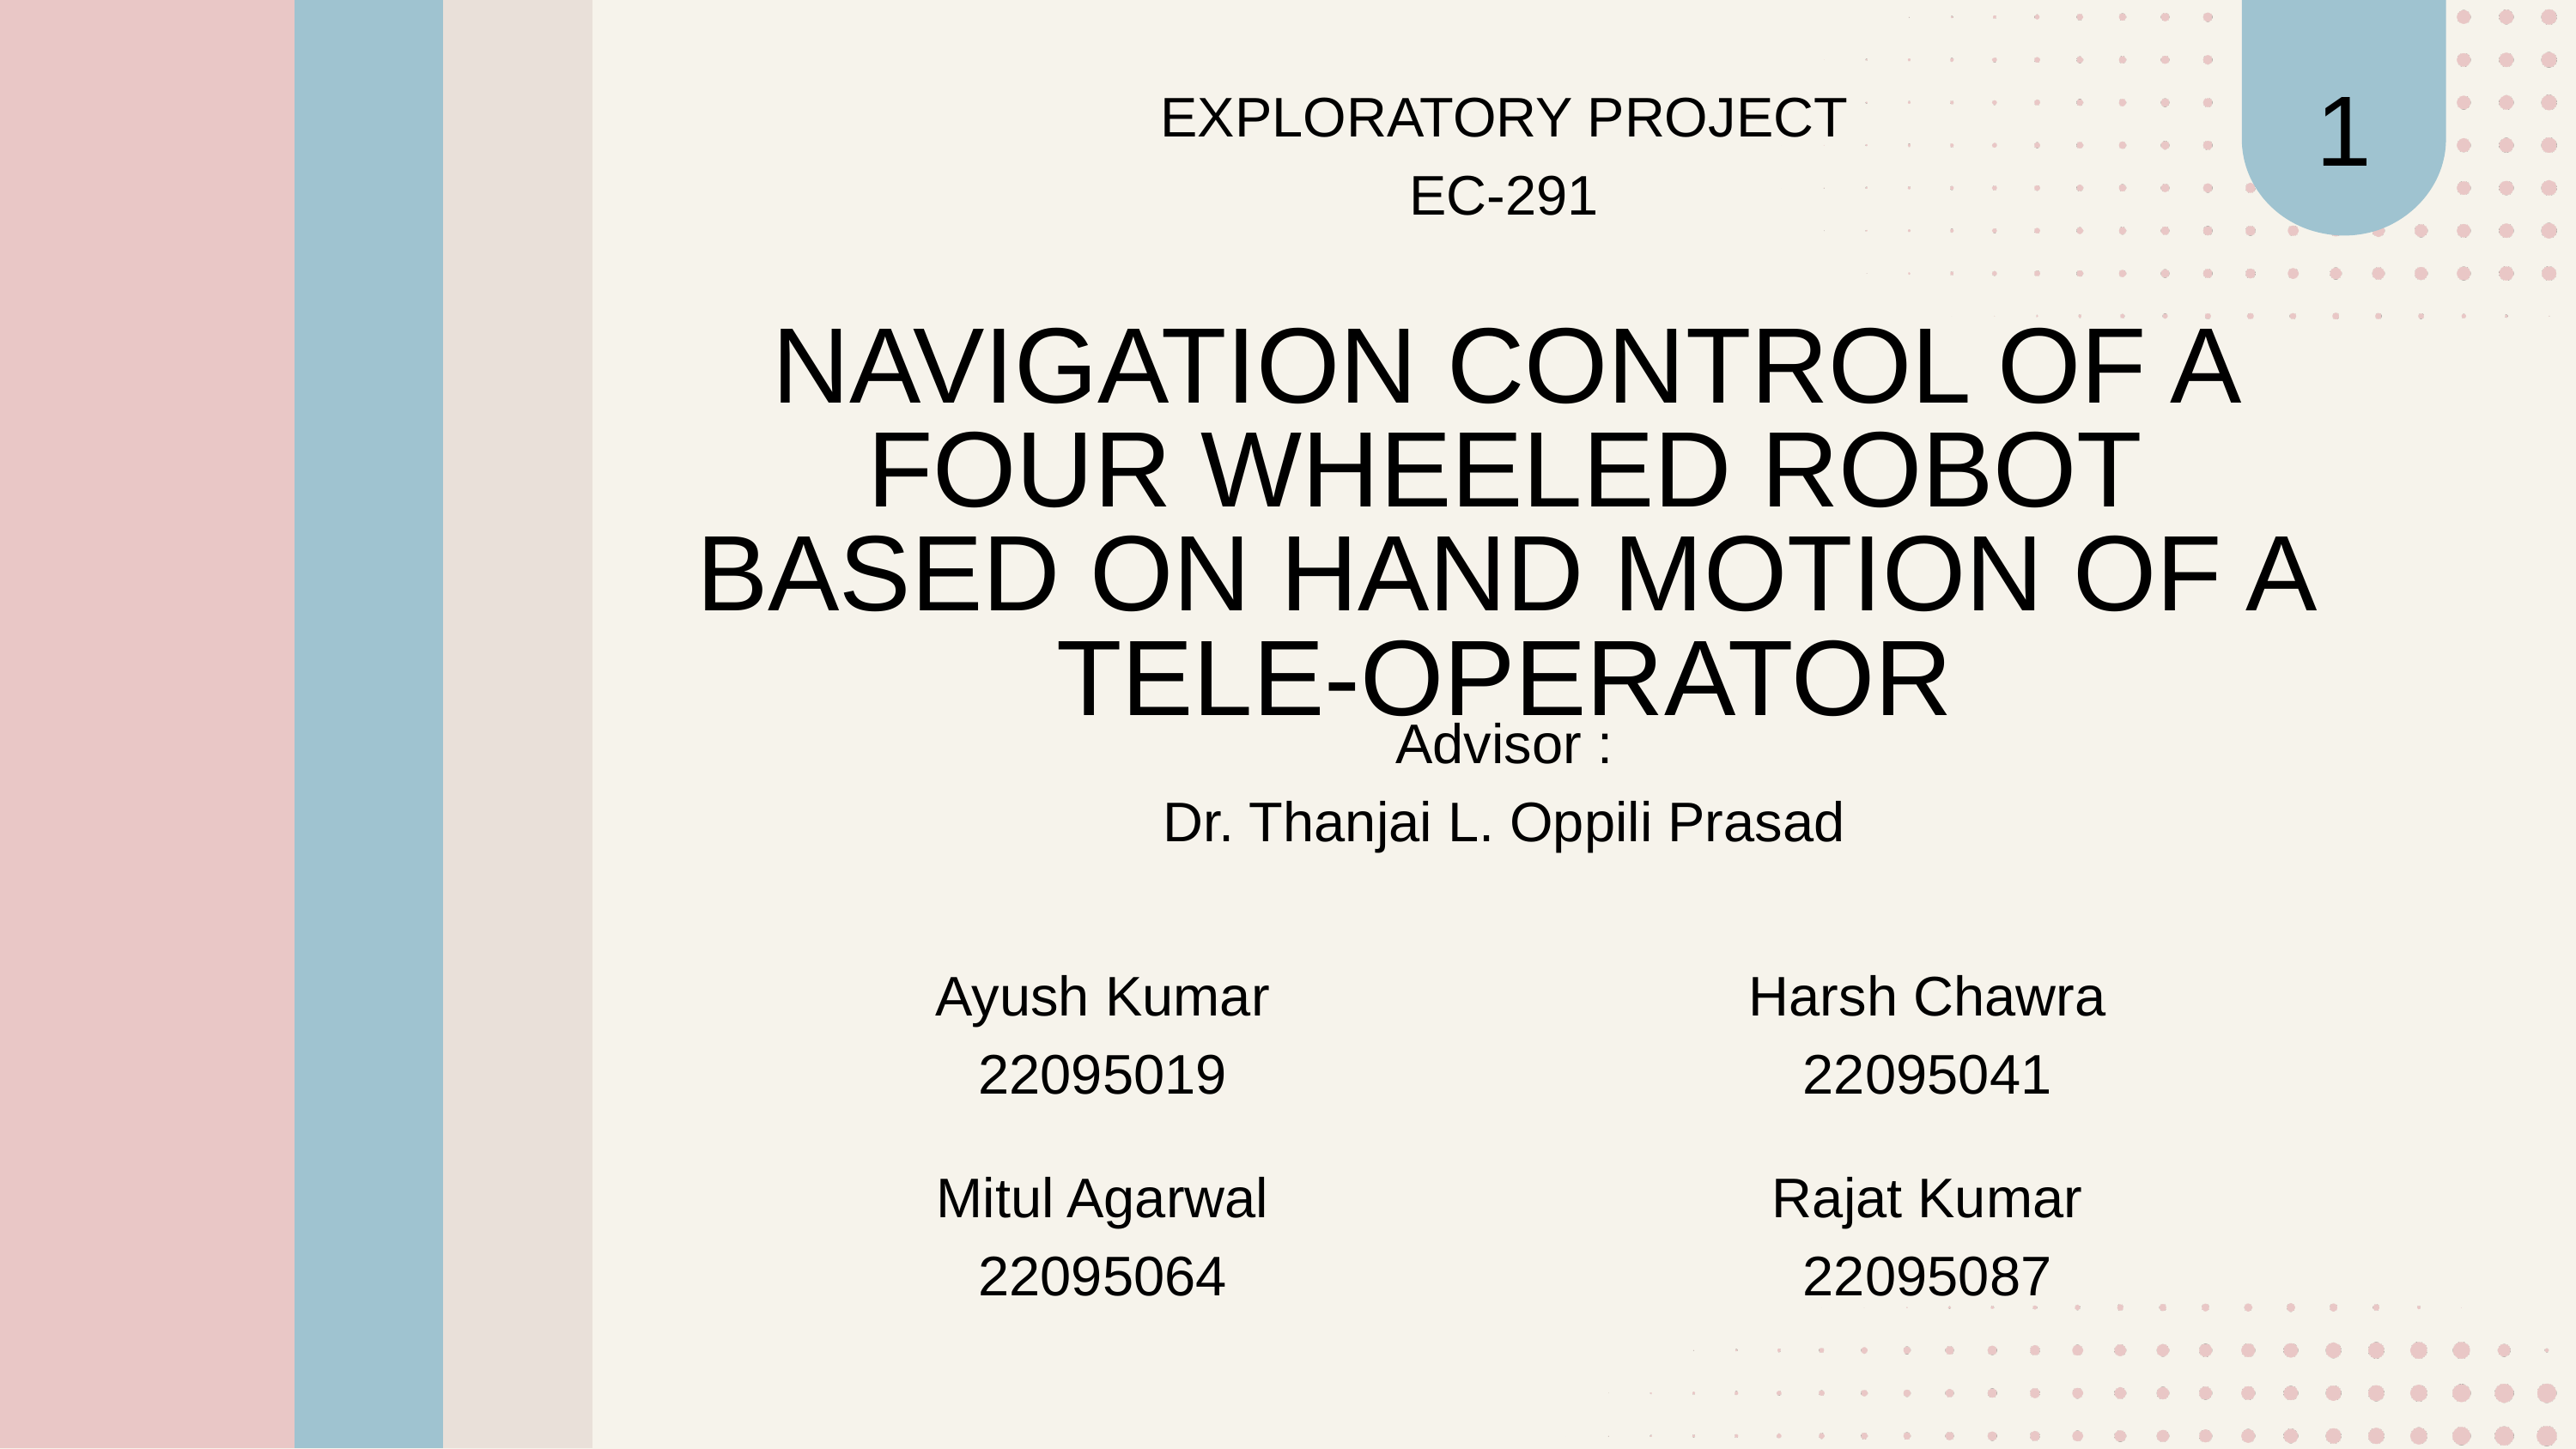

1

EXPLORATORY PROJECT
EC-291
NAVIGATION CONTROL OF A FOUR WHEELED ROBOT BASED ON HAND MOTION OF A TELE-OPERATOR
Advisor :
Dr. Thanjai L. Oppili Prasad
Ayush Kumar
22095019
Harsh Chawra
22095041
Mitul Agarwal
22095064
Rajat Kumar
22095087